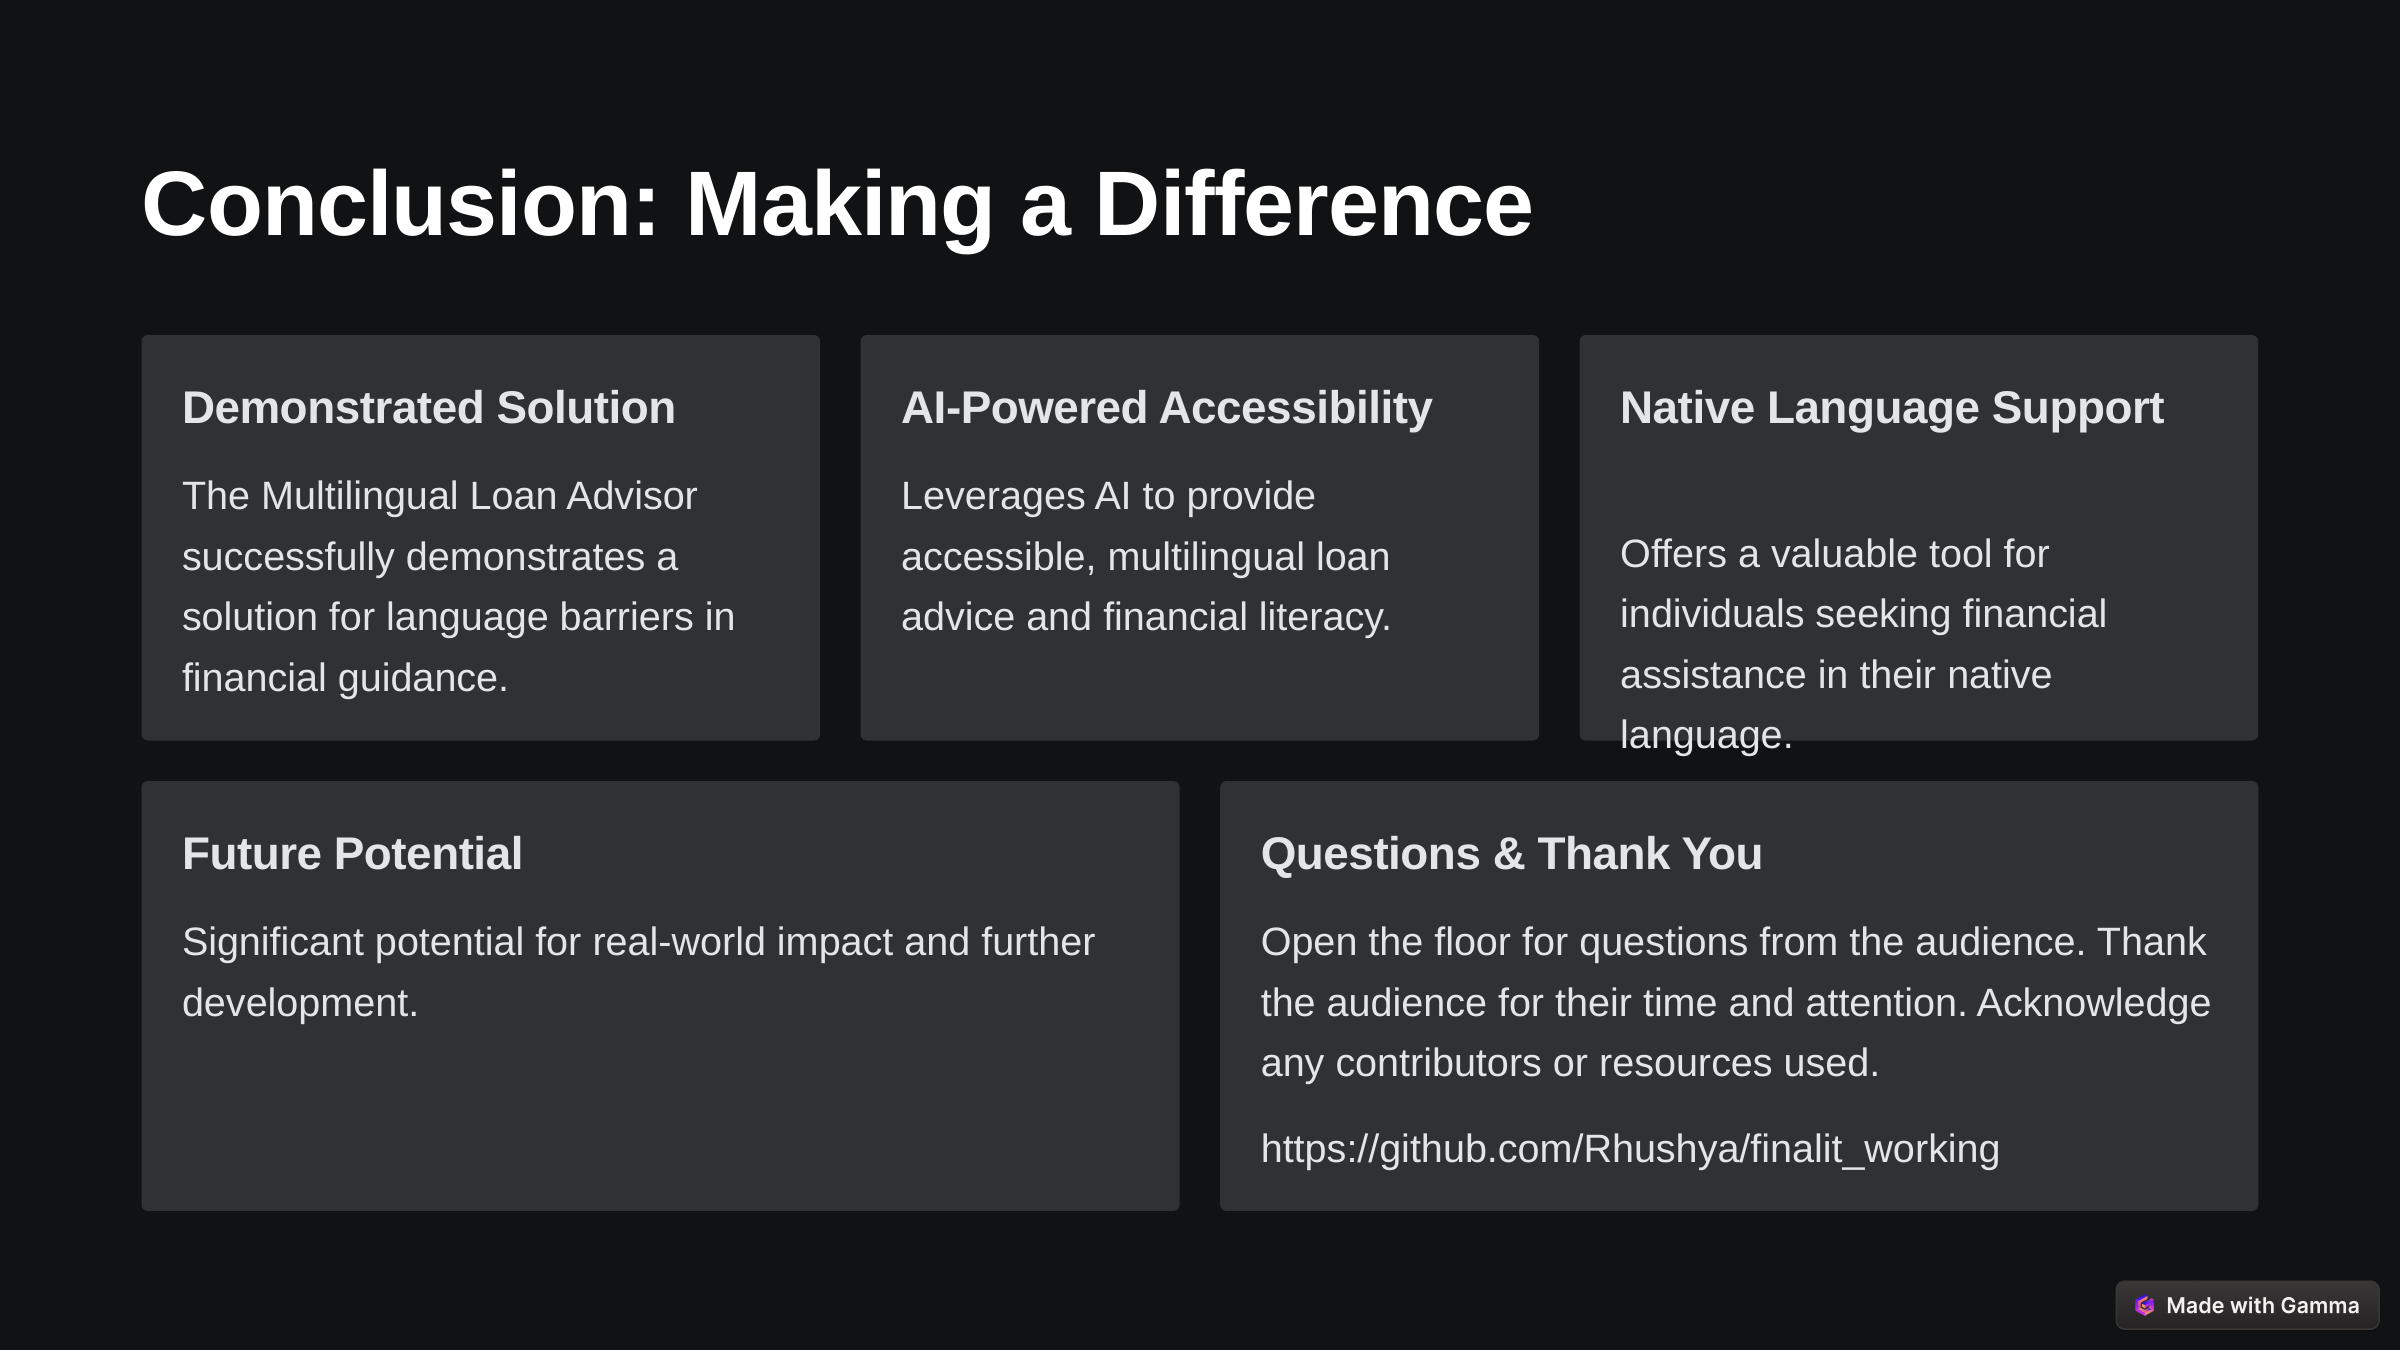

Conclusion: Making a Difference

Demonstrated Solution
AI-Powered Accessibility
Native Language Support
The Multilingual Loan Advisor successfully demonstrates a solution for language barriers in financial guidance.
Leverages AI to provide accessible, multilingual loan advice and financial literacy.
Offers a valuable tool for individuals seeking financial assistance in their native language.

Future Potential
Questions & Thank You
Significant potential for real-world impact and further development.
Open the floor for questions from the audience. Thank the audience for their time and attention. Acknowledge any contributors or resources used.
https://github.com/Rhushya/finalit_working